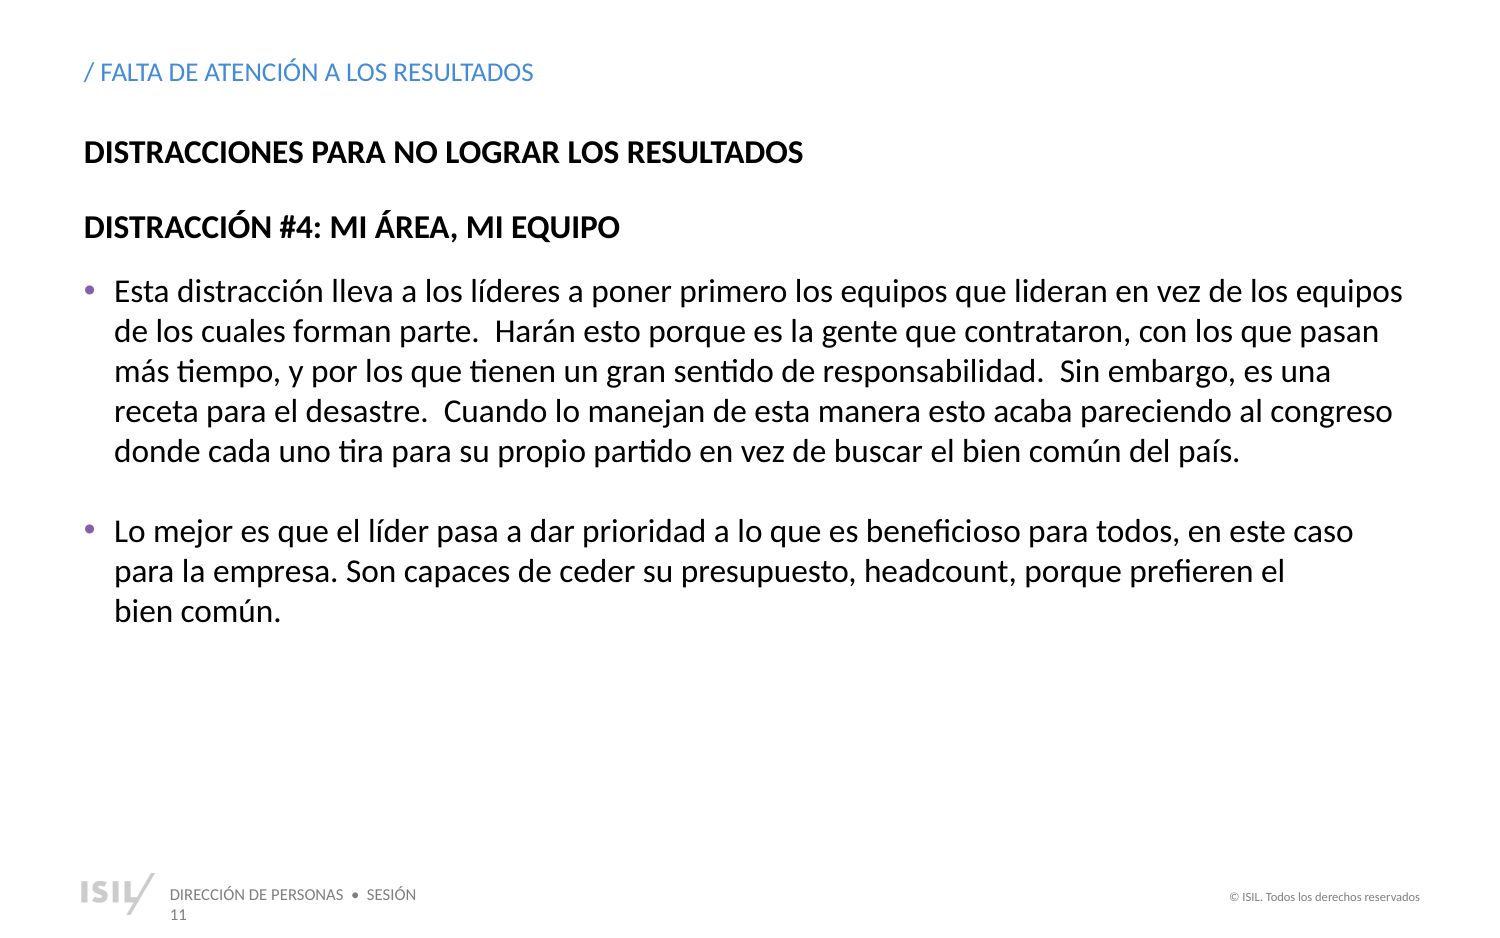

/ FALTA DE ATENCIÓN A LOS RESULTADOS
DISTRACCIONES PARA NO LOGRAR LOS RESULTADOS
DISTRACCIÓN #4: MI ÁREA, MI EQUIPO
Esta distracción lleva a los líderes a poner primero los equipos que lideran en vez de los equipos de los cuales forman parte.  Harán esto porque es la gente que contrataron, con los que pasan más tiempo, y por los que tienen un gran sentido de responsabilidad.  Sin embargo, es una receta para el desastre.  Cuando lo manejan de esta manera esto acaba pareciendo al congreso donde cada uno tira para su propio partido en vez de buscar el bien común del país.

Lo mejor es que el líder pasa a dar prioridad a lo que es beneficioso para todos, en este caso para la empresa. Son capaces de ceder su presupuesto, headcount, porque prefieren el
bien común.